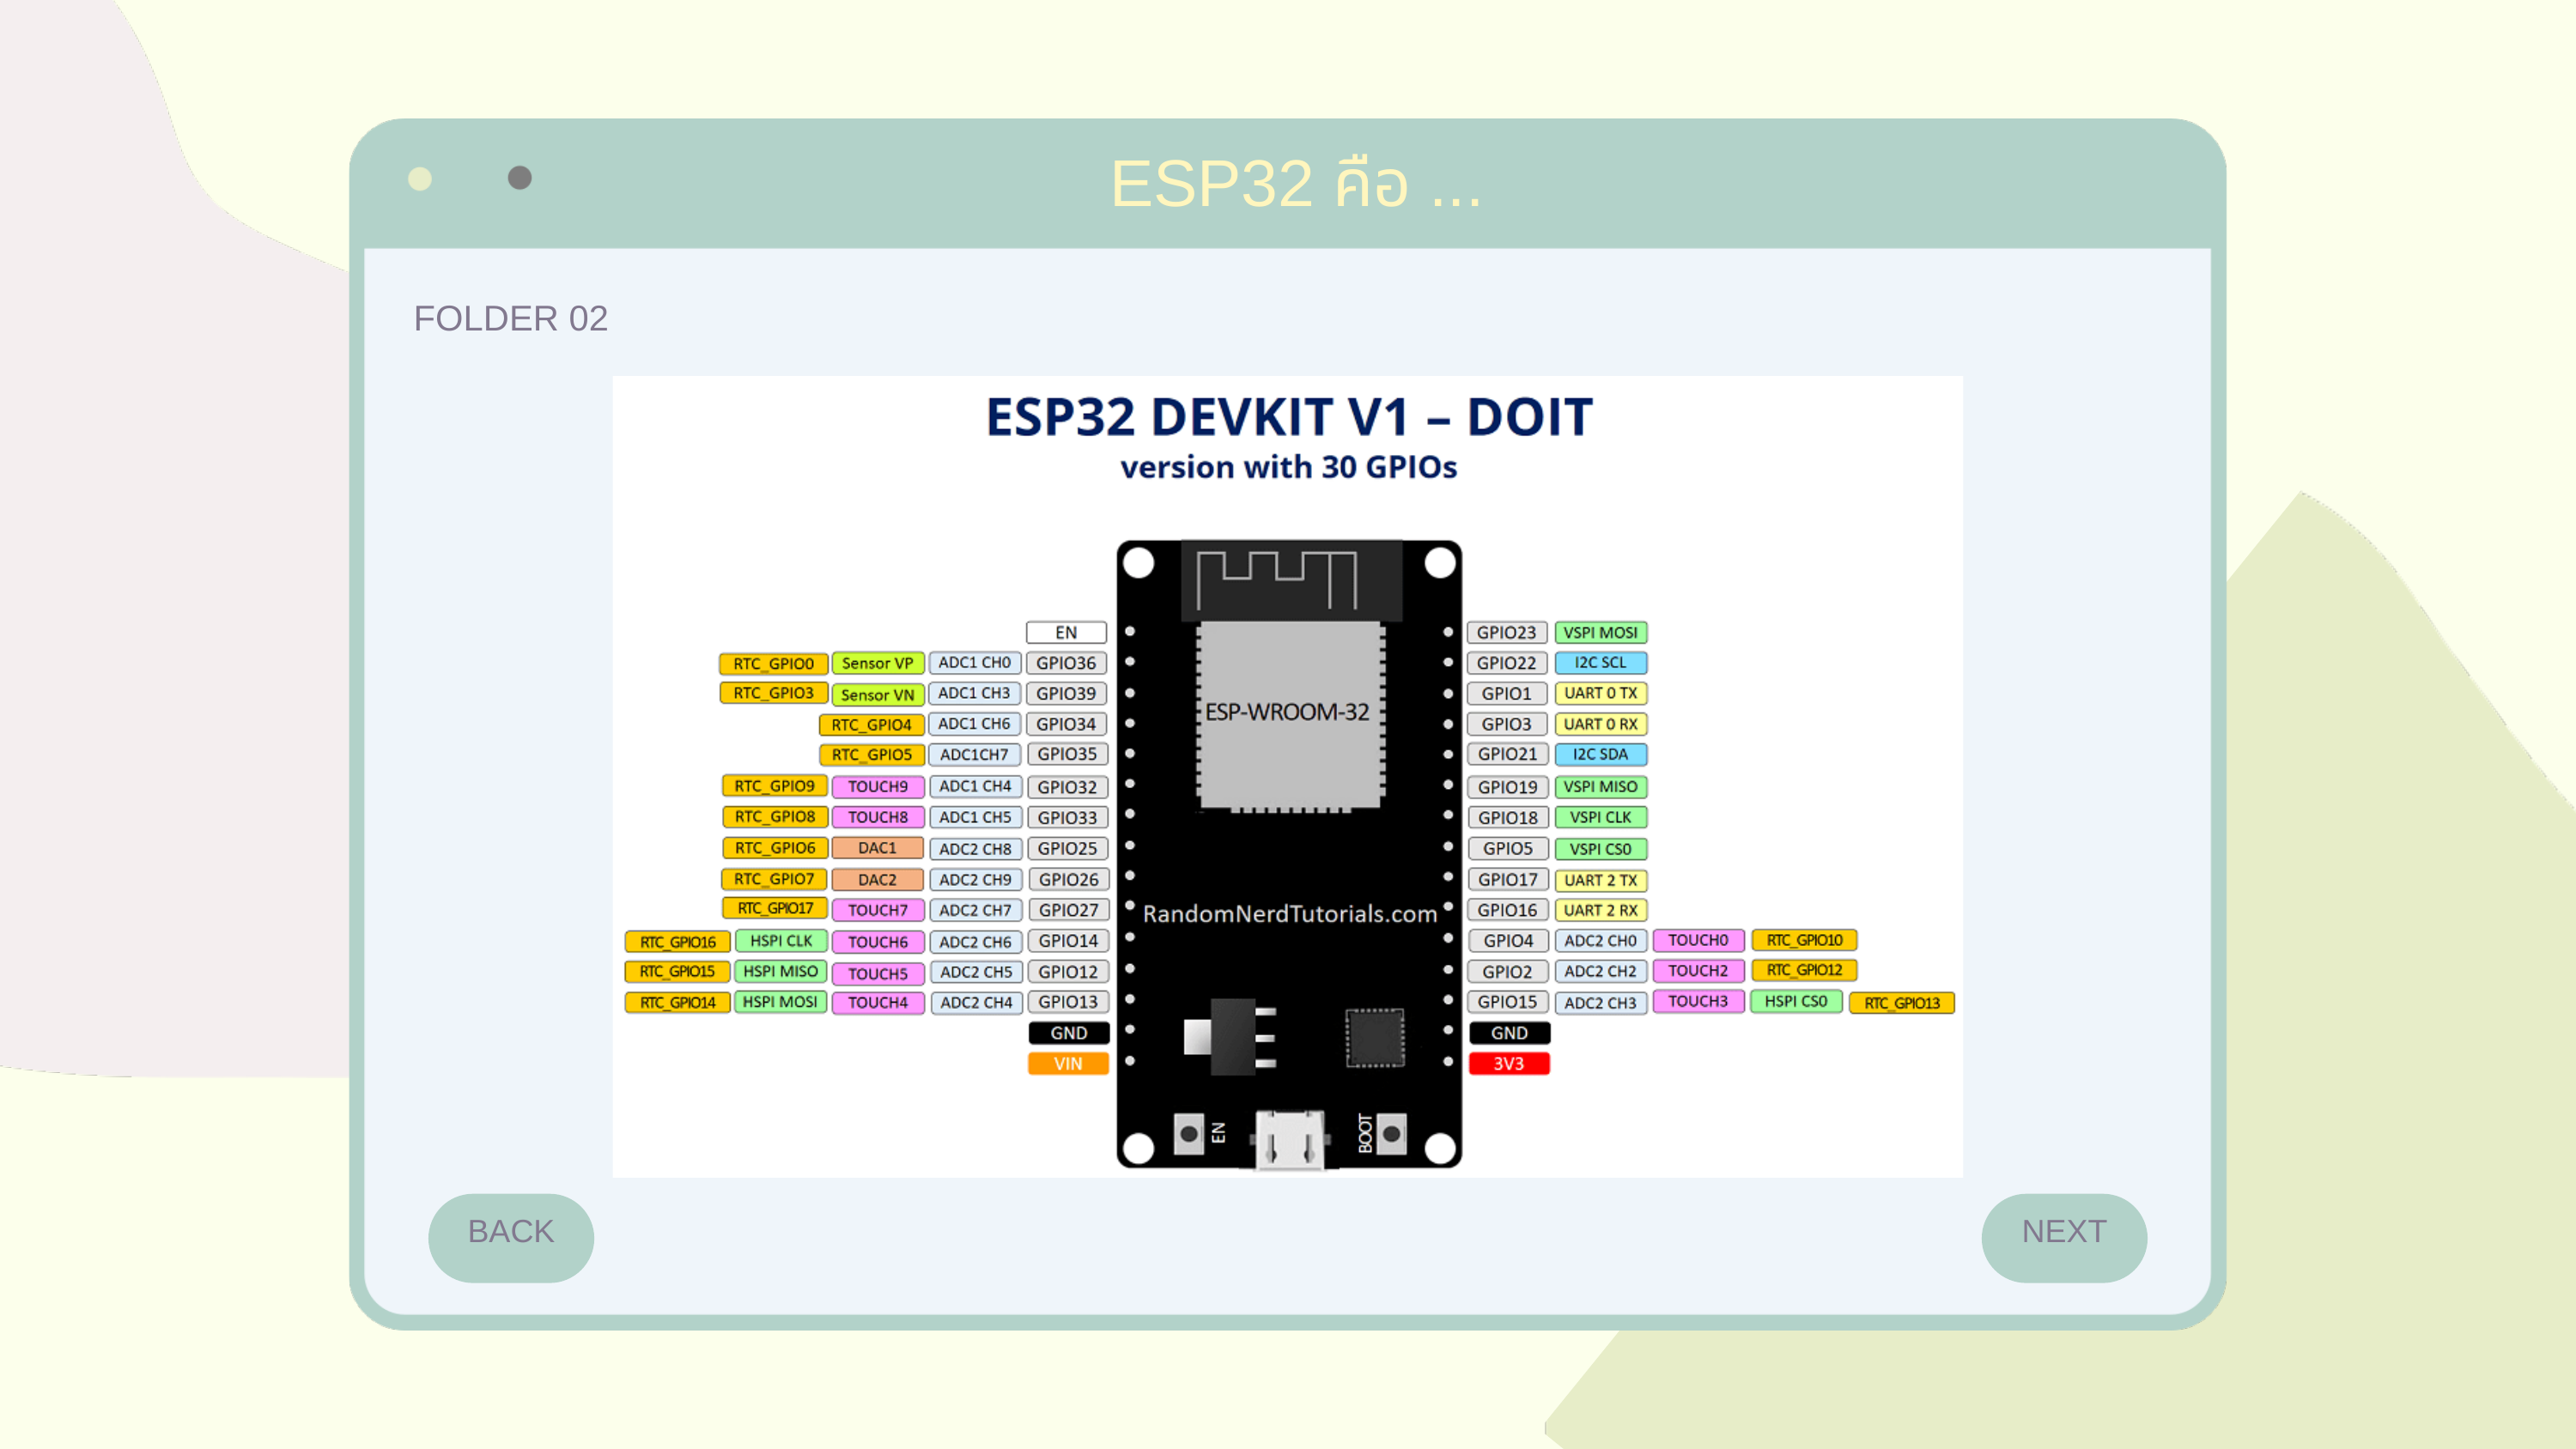

ESP32 คือ ...
FOLDER 02

BACK

NEXT